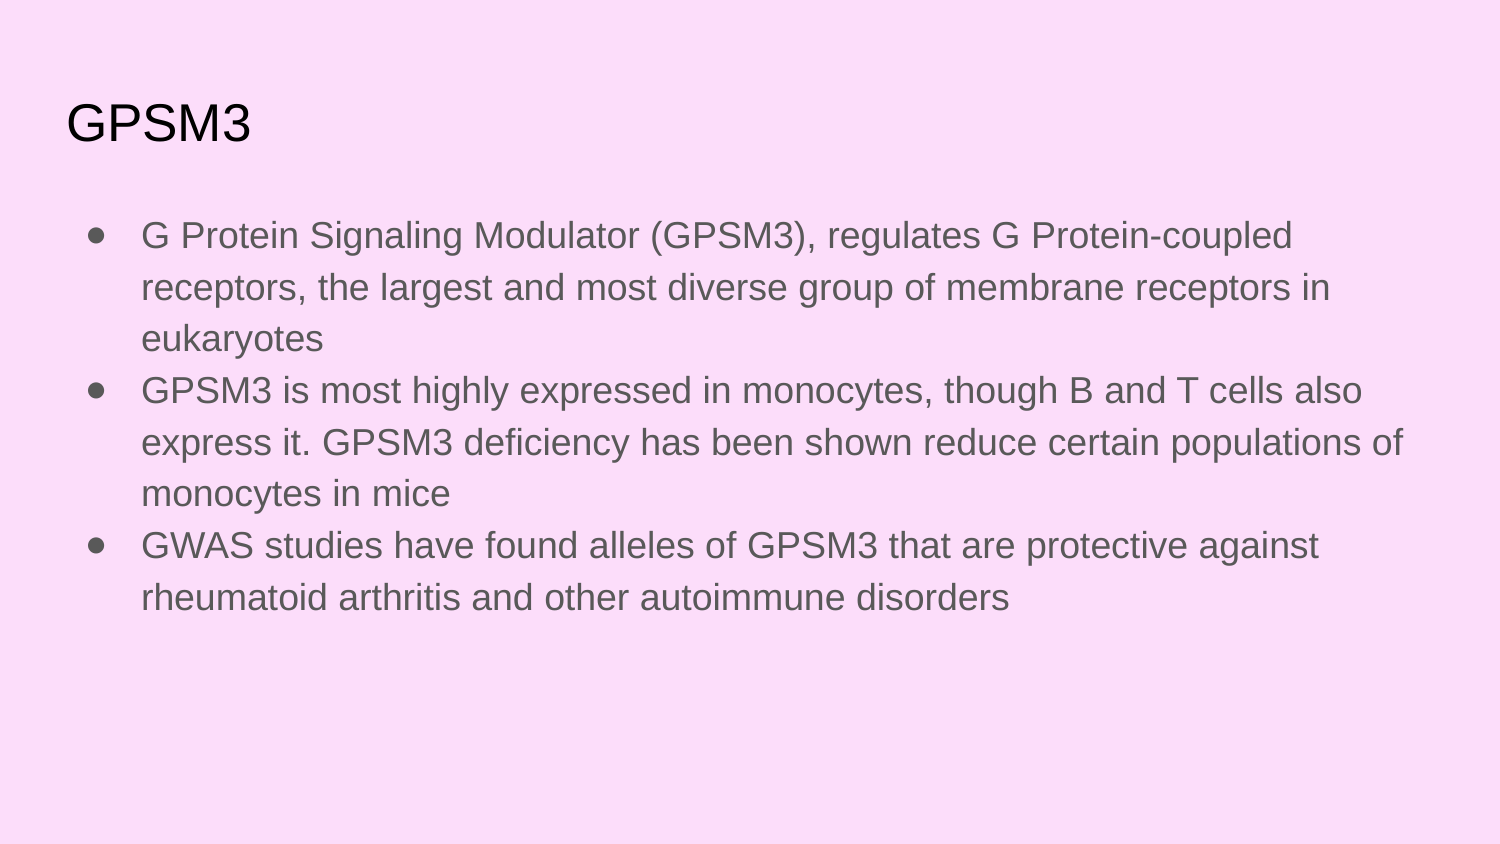

# GPSM3
G Protein Signaling Modulator (GPSM3), regulates G Protein-coupled receptors, the largest and most diverse group of membrane receptors in eukaryotes
GPSM3 is most highly expressed in monocytes, though B and T cells also express it. GPSM3 deficiency has been shown reduce certain populations of monocytes in mice
GWAS studies have found alleles of GPSM3 that are protective against rheumatoid arthritis and other autoimmune disorders